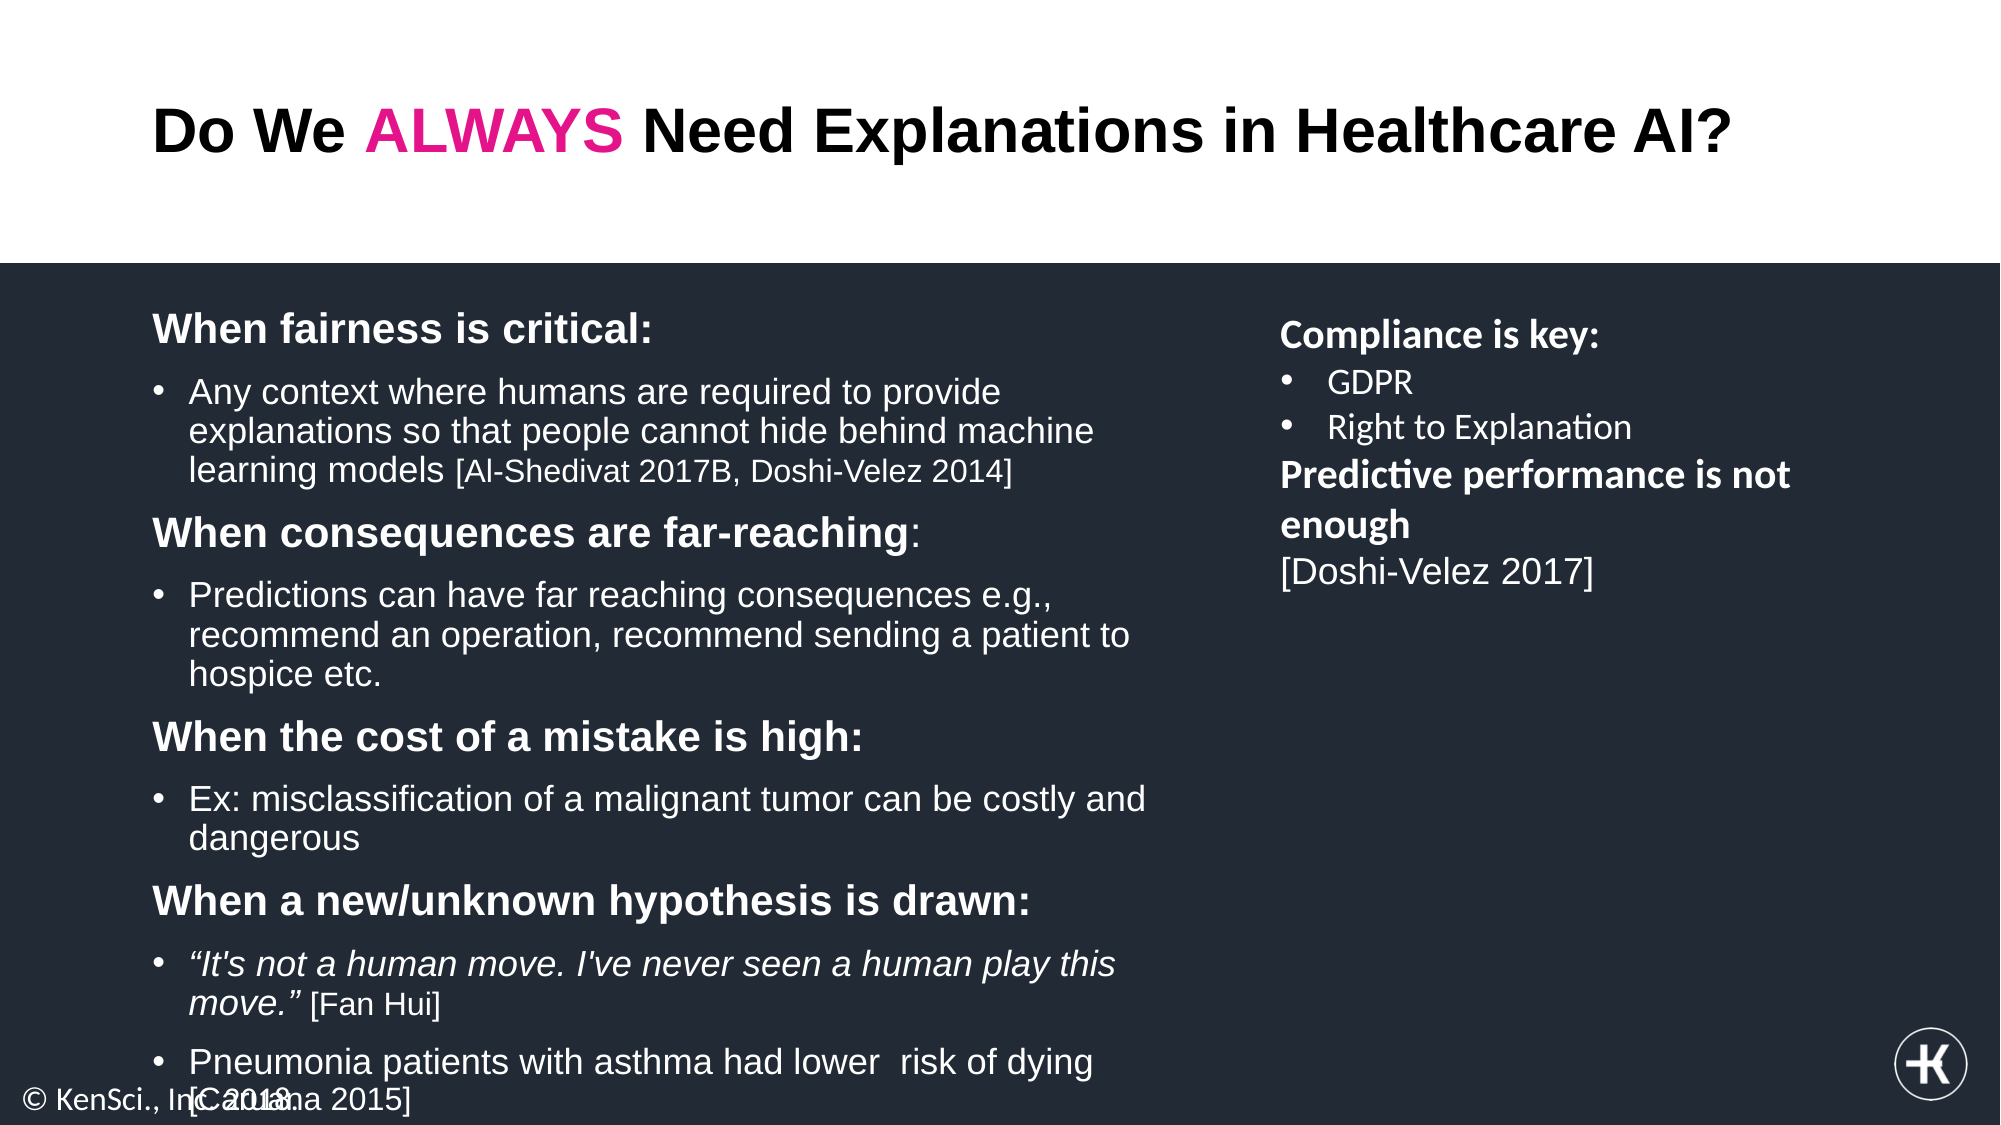

# Do We ALWAYS Need Explanations in Healthcare AI?
When fairness is critical:
Any context where humans are required to provide explanations so that people cannot hide behind machine learning models [Al-Shedivat 2017B, Doshi-Velez 2014]
When consequences are far-reaching:
Predictions can have far reaching consequences e.g., recommend an operation, recommend sending a patient to hospice etc.
When the cost of a mistake is high:
Ex: misclassification of a malignant tumor can be costly and dangerous
When a new/unknown hypothesis is drawn:
“It's not a human move. I've never seen a human play this move.” [Fan Hui]
Pneumonia patients with asthma had lower  risk of dying [Caruana 2015]
Compliance is key:
GDPR
Right to Explanation
Predictive performance is not enough
[Doshi-Velez 2017]
© KenSci., Inc. 2018.